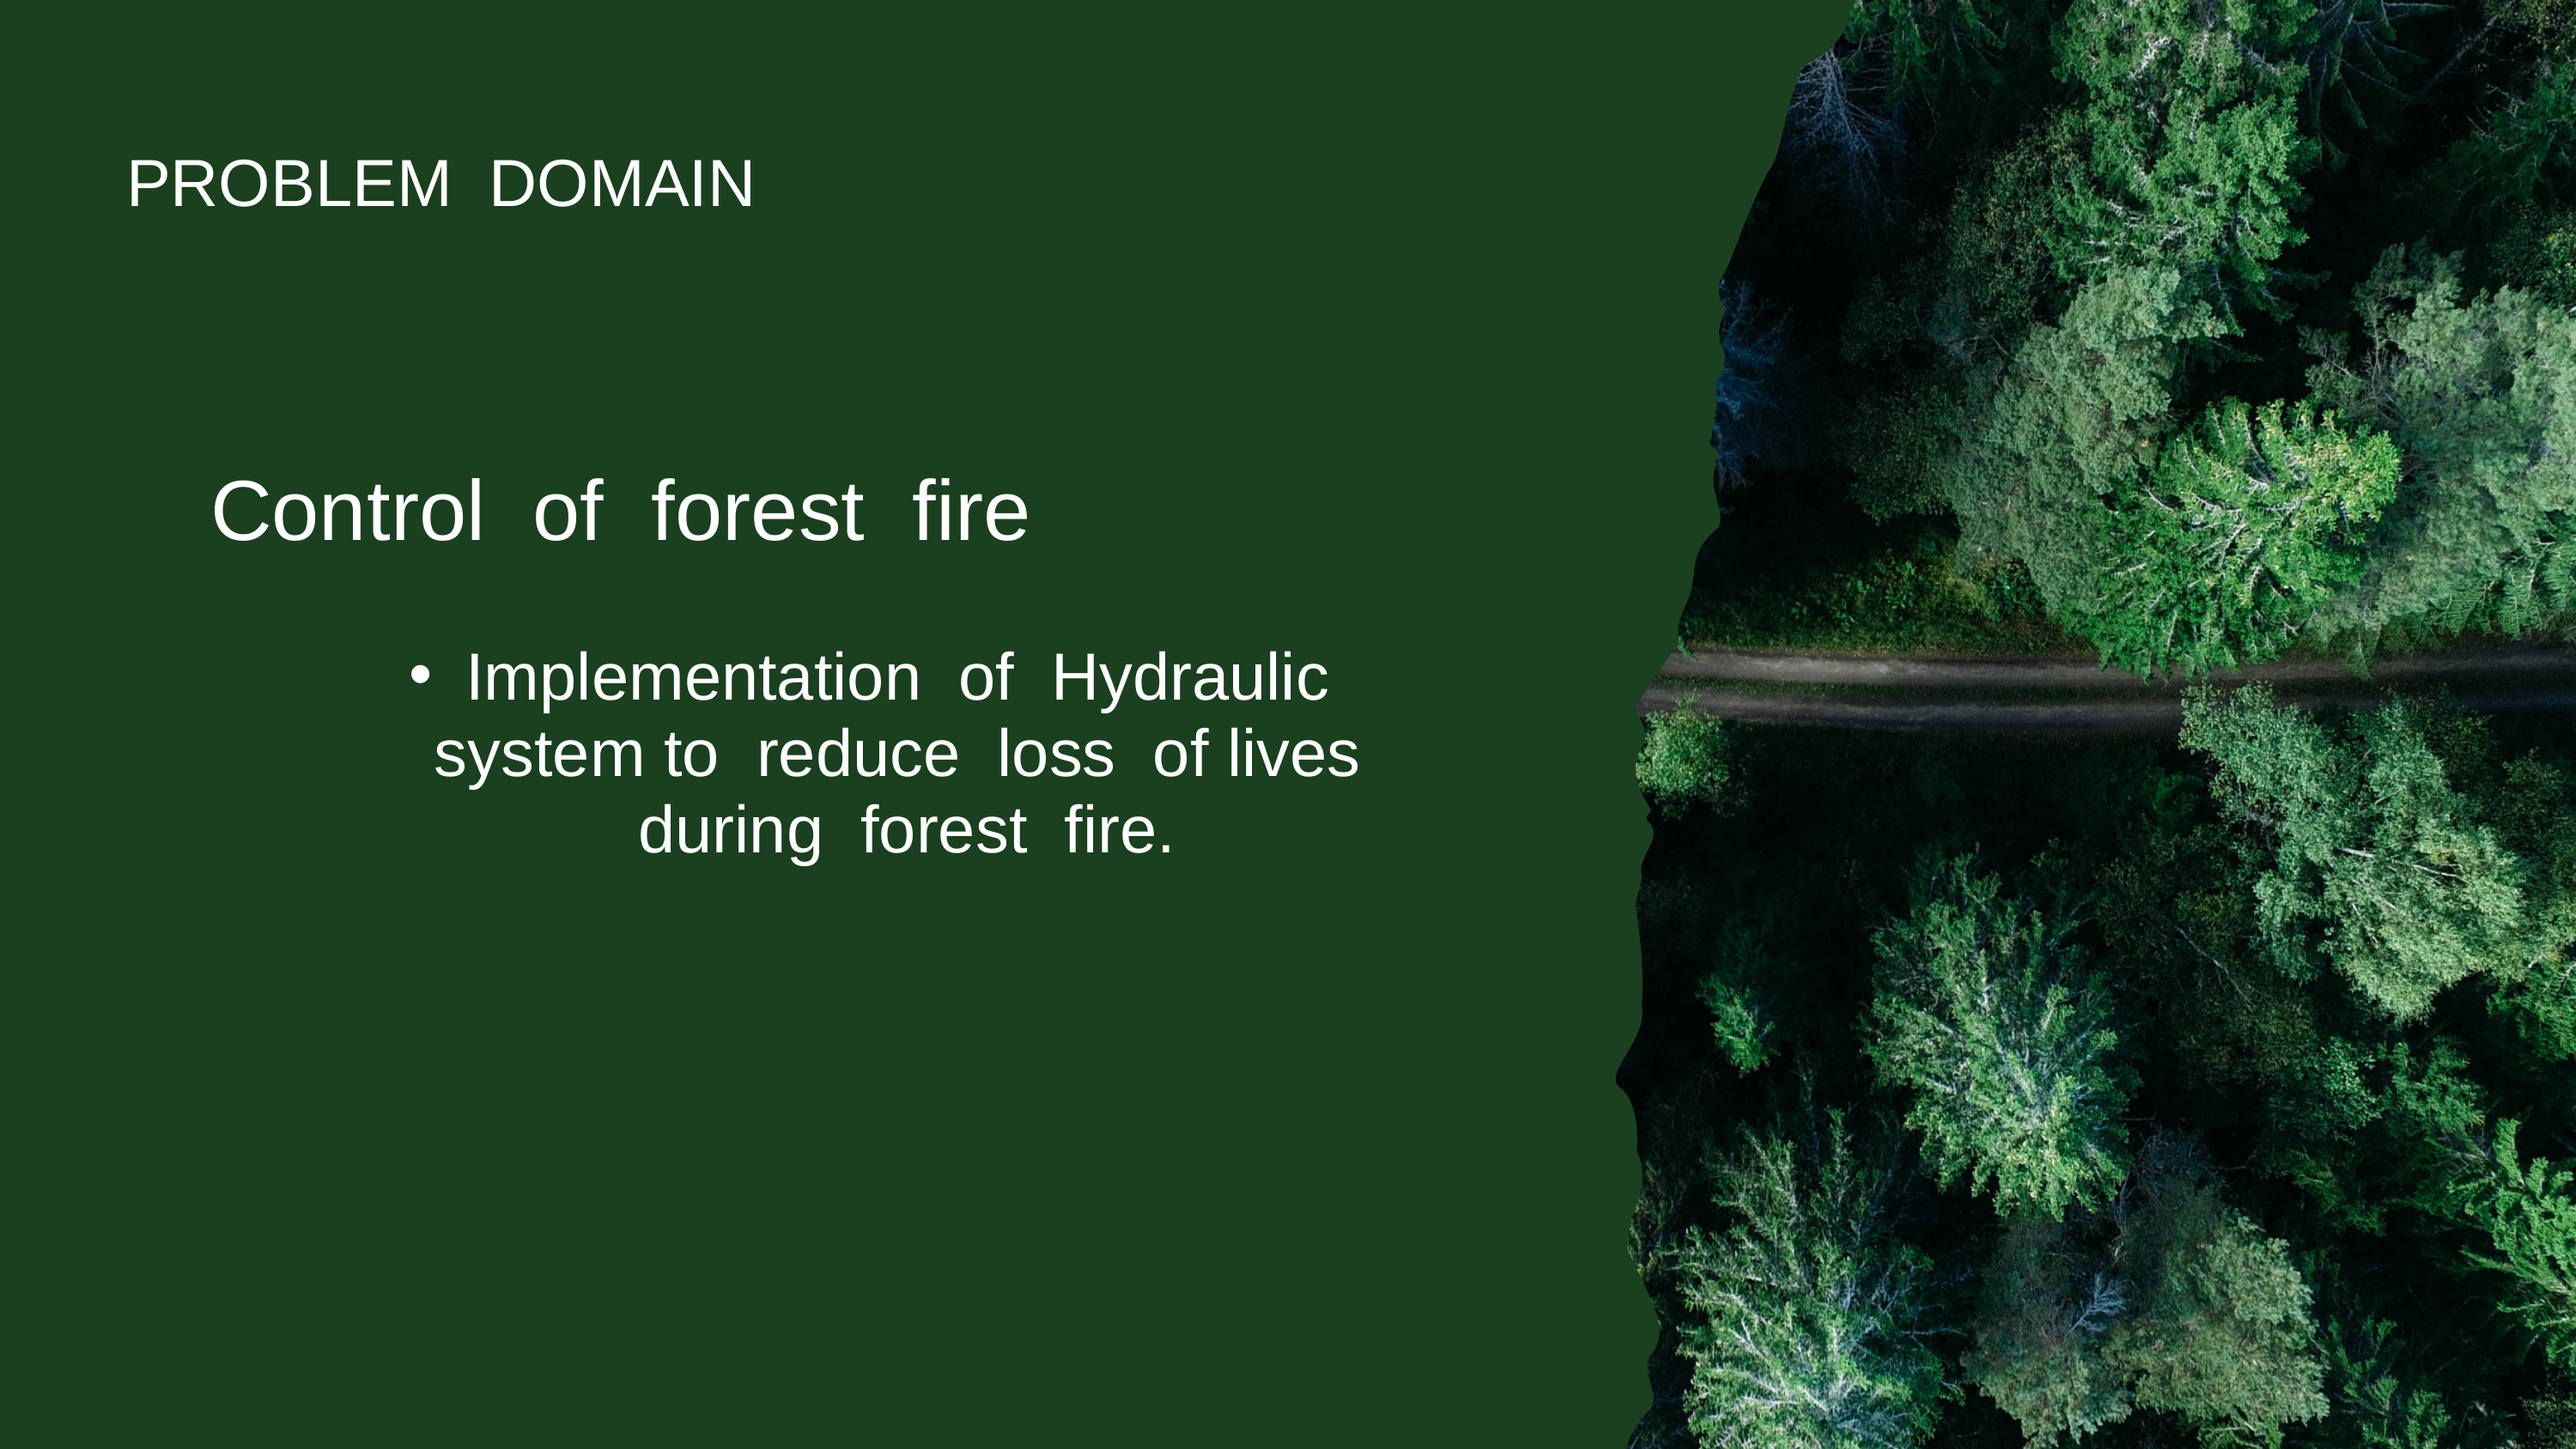

PROBLEM  DOMAIN
Control  of  forest  fire
Implementation  of  Hydraulic  system to  reduce  loss  of lives  during  forest  fire.